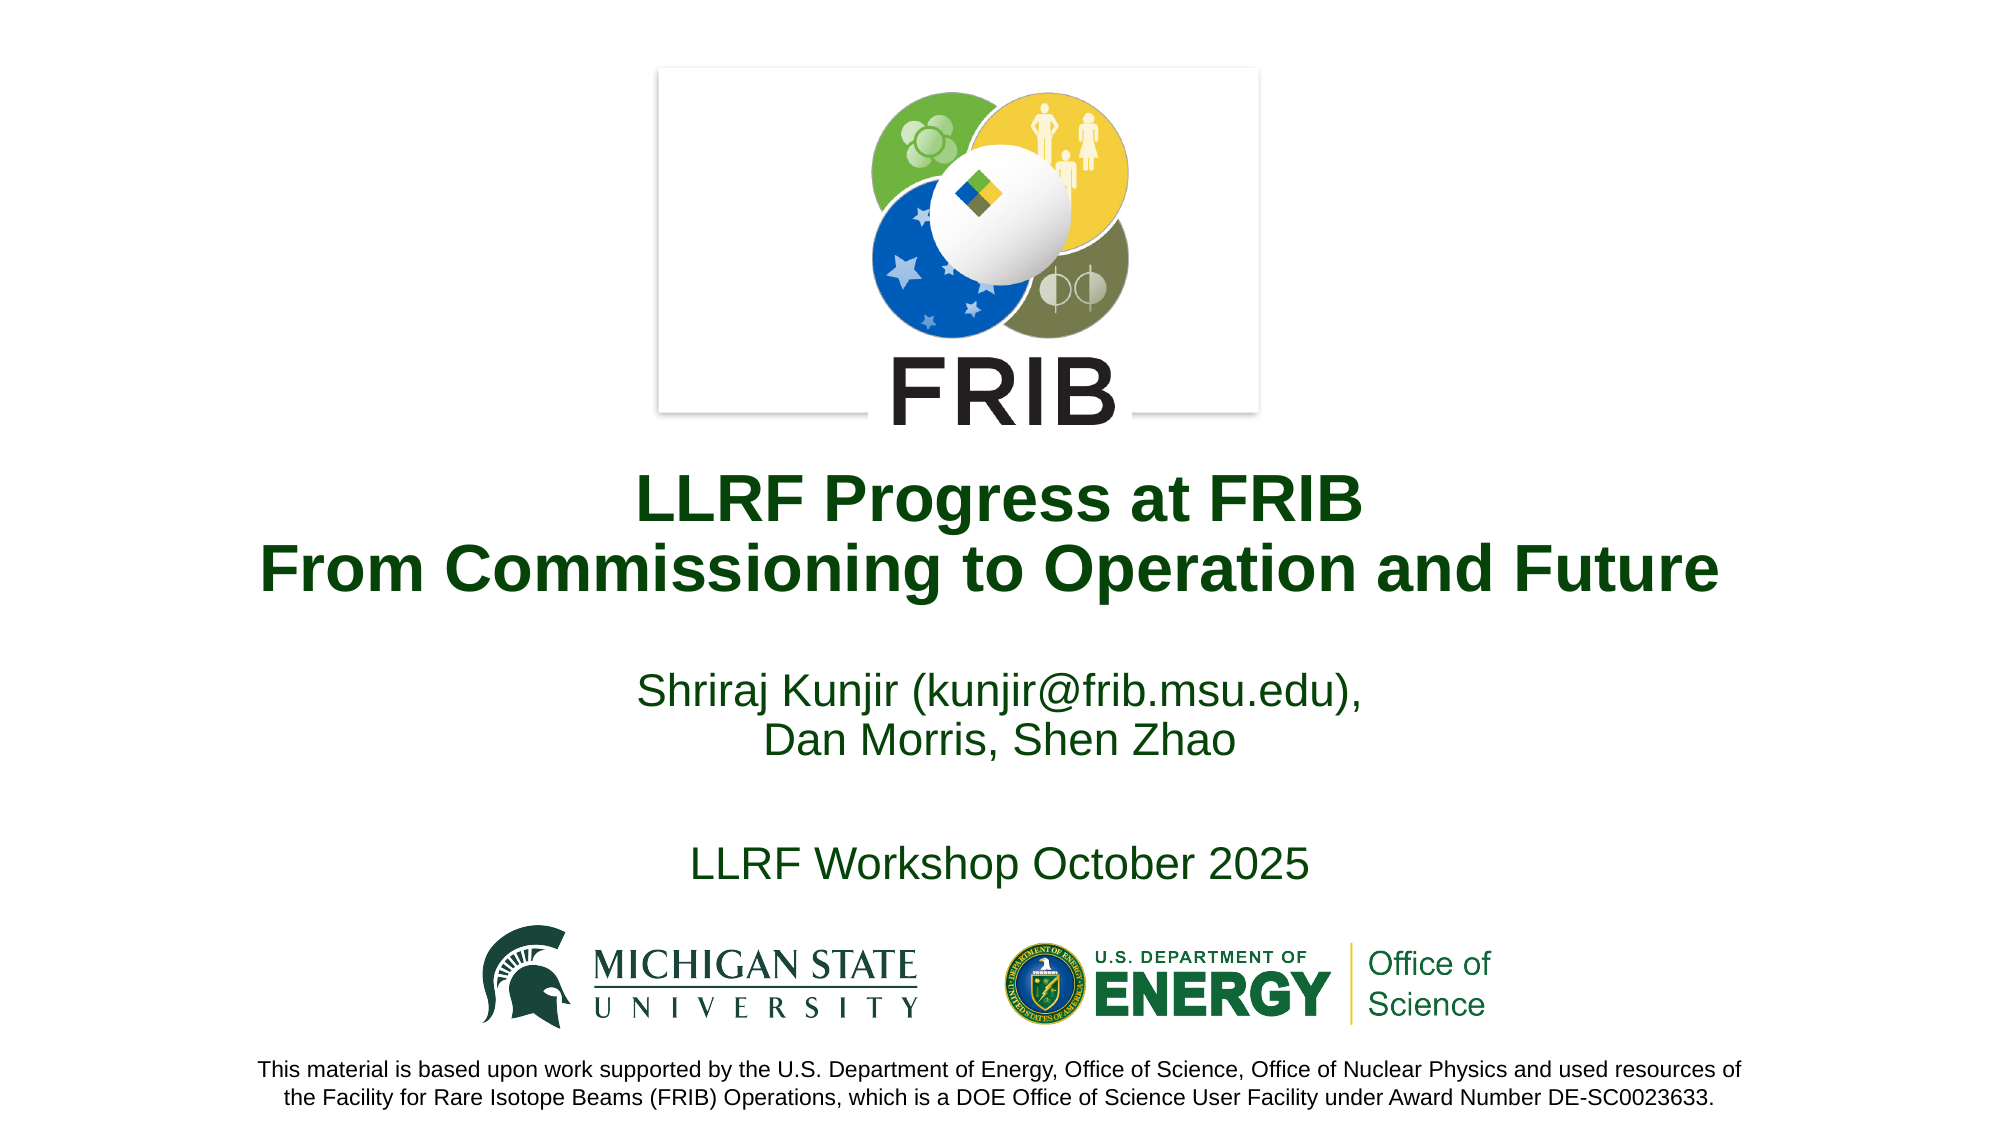

# LLRF Progress at FRIB From Commissioning to Operation and Future
Shriraj Kunjir (kunjir@frib.msu.edu), Dan Morris, Shen Zhao
LLRF Workshop October 2025